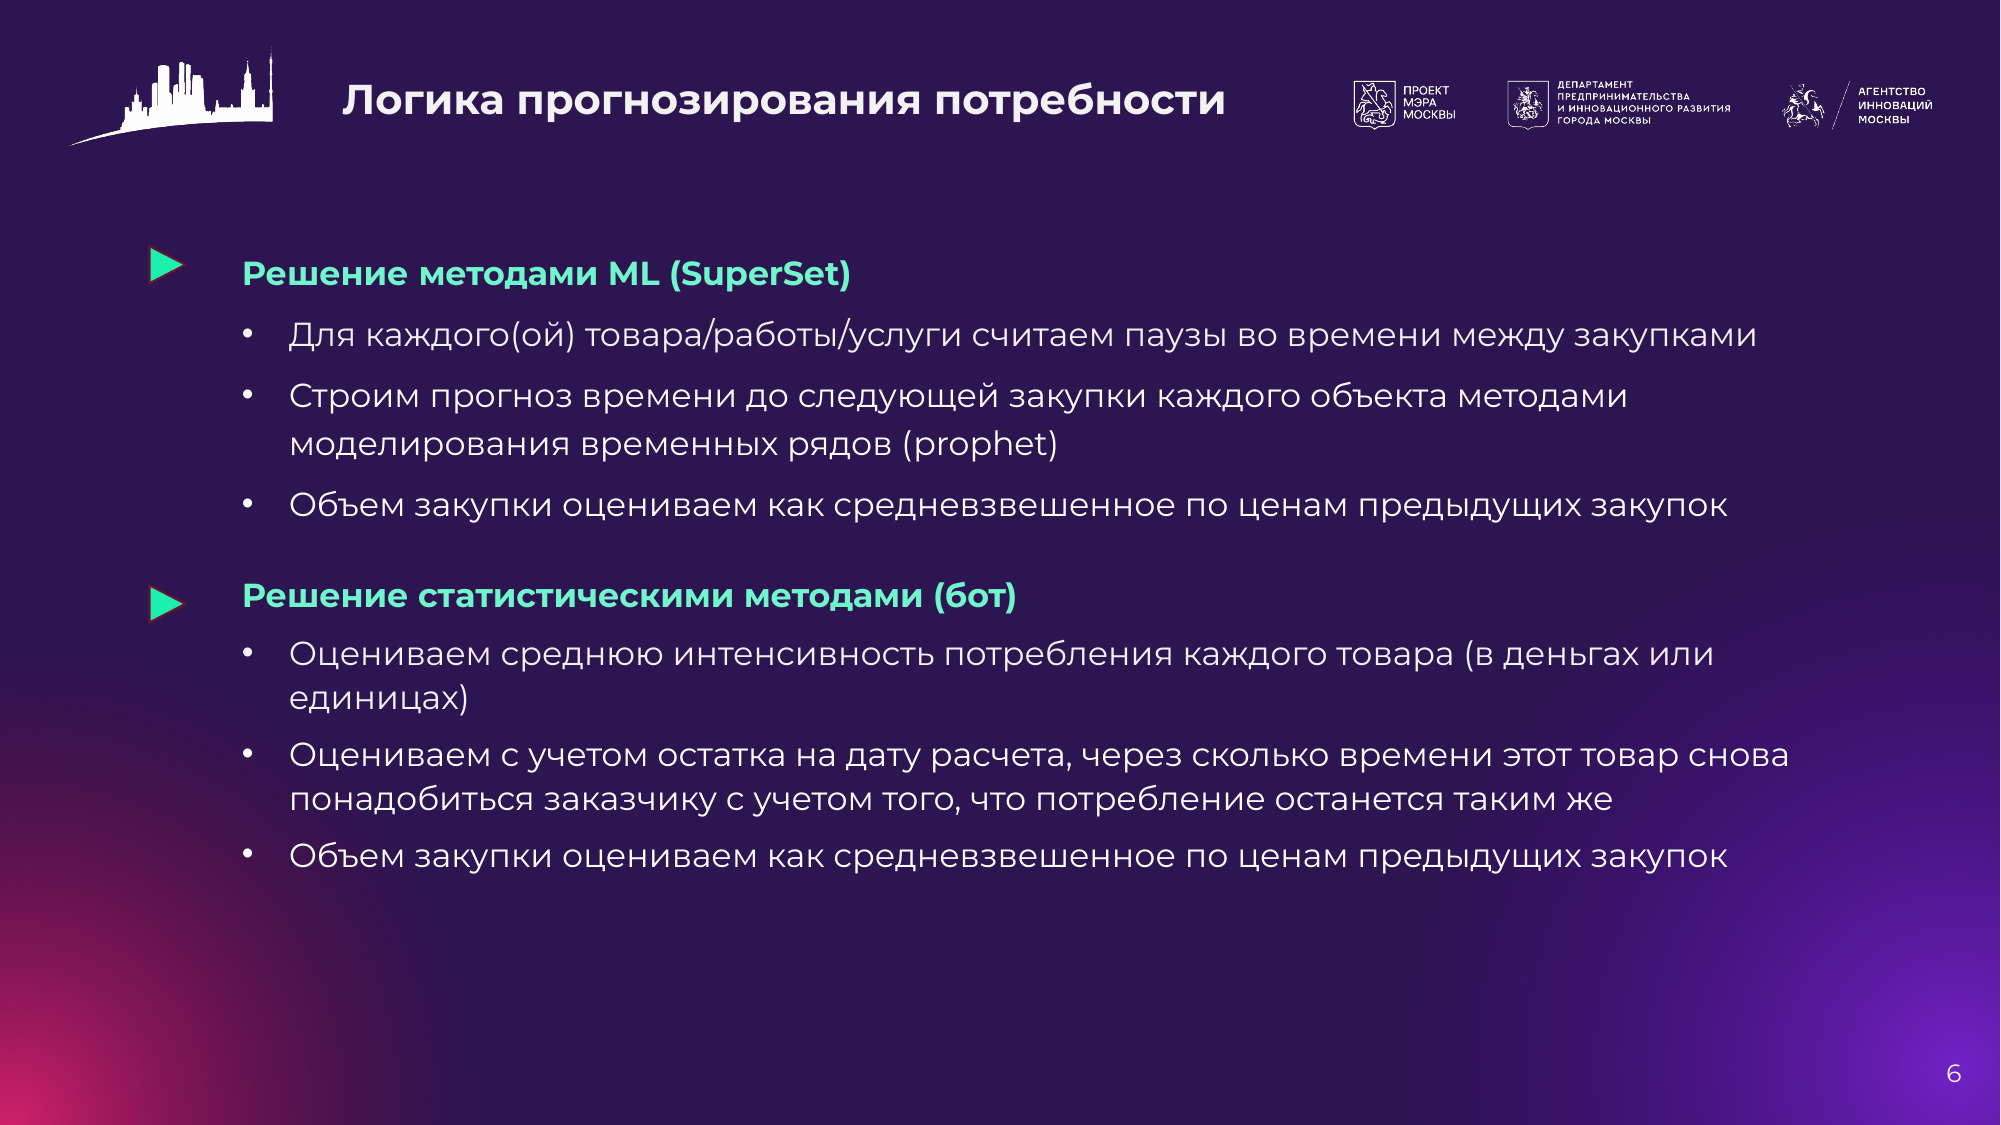

# Логика прогнозирования потребности
Решение методами ML (SuperSet)
Для каждого(ой) товара/работы/услуги считаем паузы во времени между закупками
Строим прогноз времени до следующей закупки каждого объекта методами моделирования временных рядов (prophet)
Объем закупки оцениваем как средневзвешенное по ценам предыдущих закупок

Решение статистическими методами (бот)
Оцениваем среднюю интенсивность потребления каждого товара (в деньгах или единицах)
Оцениваем с учетом остатка на дату расчета, через сколько времени этот товар снова понадобиться заказчику с учетом того, что потребление останется таким же
Объем закупки оцениваем как средневзвешенное по ценам предыдущих закупок

6